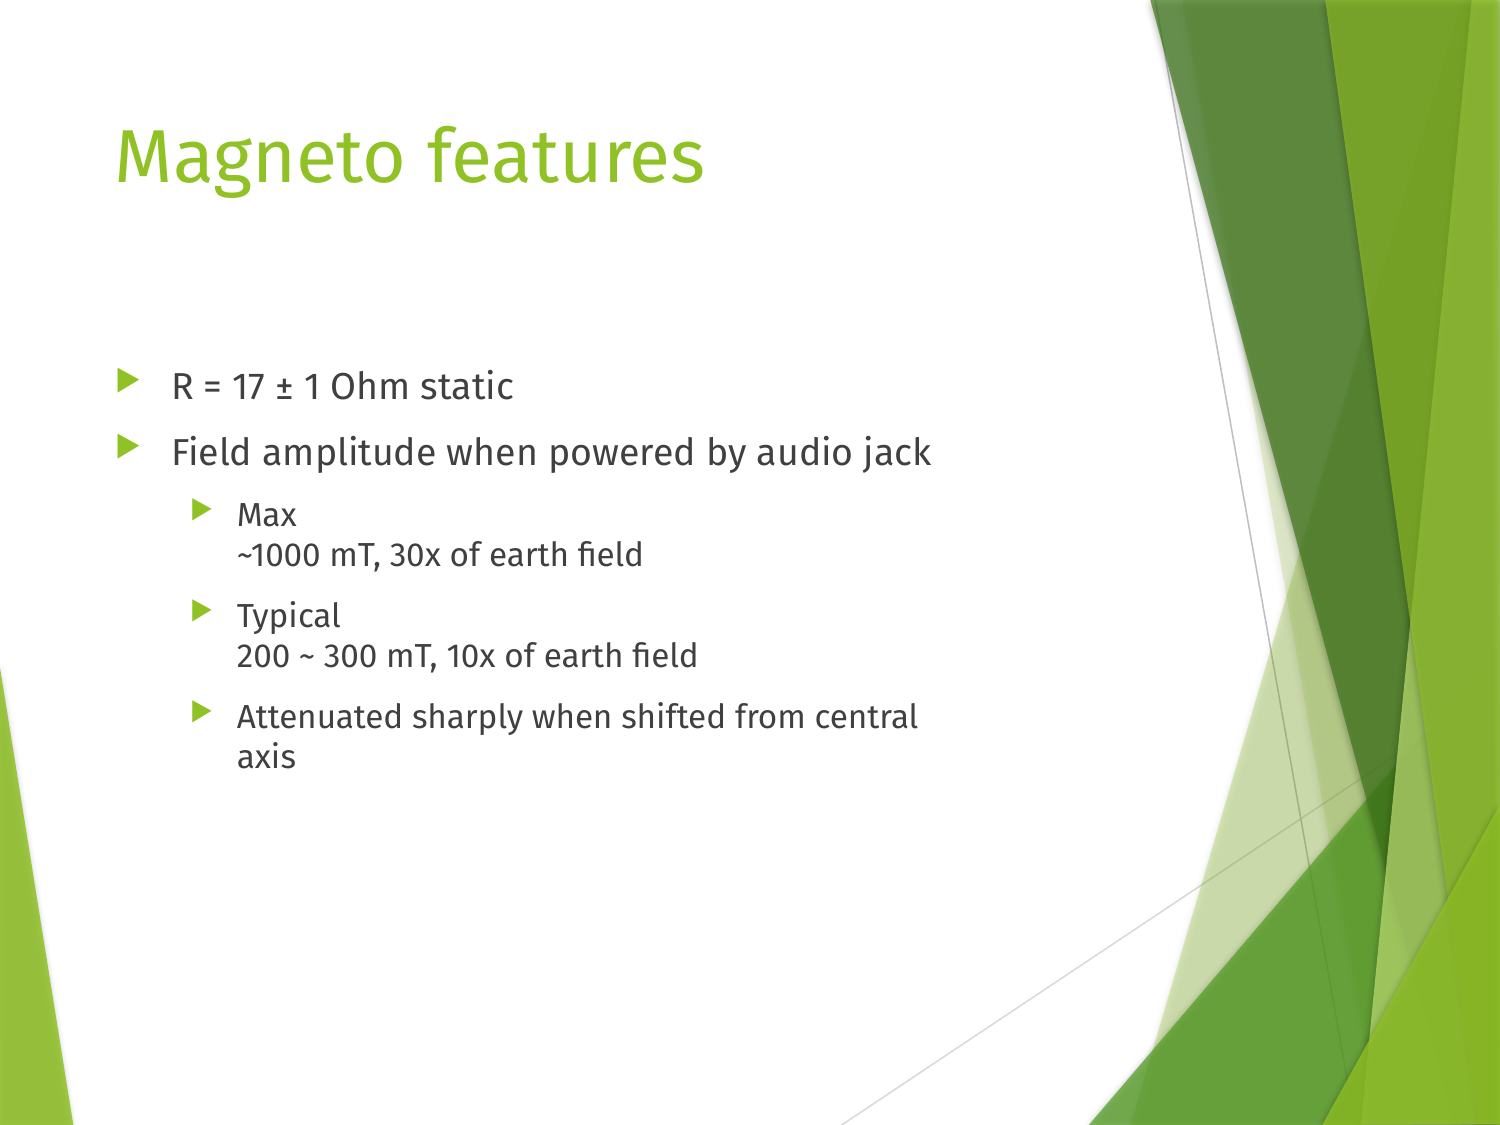

# Magneto features
R = 17 ± 1 Ohm static
Field amplitude when powered by audio jack
Max
~1000 mT, 30x of earth field
Typical
200 ~ 300 mT, 10x of earth field
Attenuated sharply when shifted from central axis